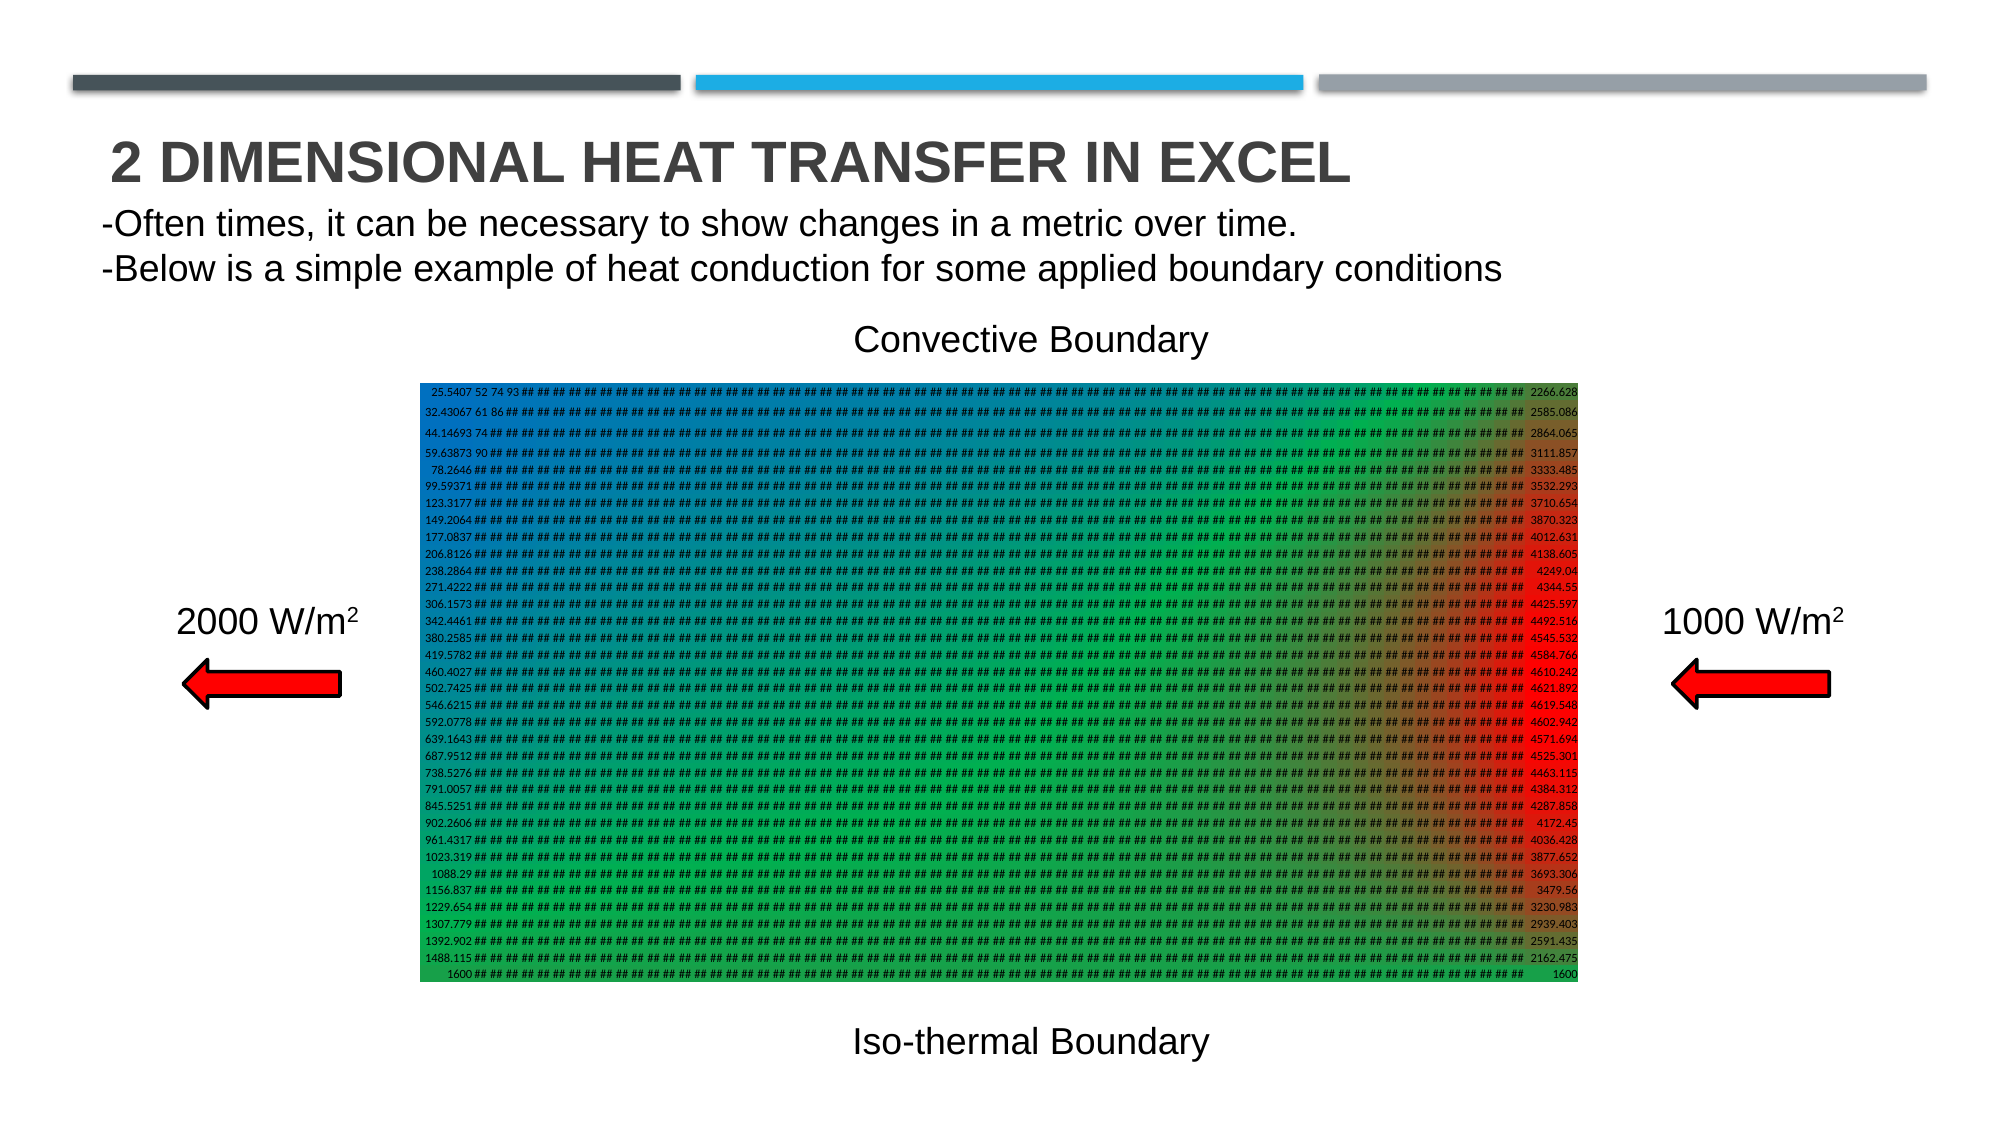

# 2 Dimensional Heat Transfer In Excel
-Often times, it can be necessary to show changes in a metric over time.
-Below is a simple example of heat conduction for some applied boundary conditions
Convective Boundary
| 25.5407 | 52 | 74 | 93 | ## | ## | ## | ## | ## | ## | ## | ## | ## | ## | ## | ## | ## | ## | ## | ## | ## | ## | ## | ## | ## | ## | ## | ## | ## | ## | ## | ## | ## | ## | ## | ## | ## | ## | ## | ## | ## | ## | ## | ## | ## | ## | ## | ## | ## | ## | ## | ## | ## | ## | ## | ## | ## | ## | ## | ## | ## | ## | ## | ## | ## | ## | ## | ## | 2266.628 |
| --- | --- | --- | --- | --- | --- | --- | --- | --- | --- | --- | --- | --- | --- | --- | --- | --- | --- | --- | --- | --- | --- | --- | --- | --- | --- | --- | --- | --- | --- | --- | --- | --- | --- | --- | --- | --- | --- | --- | --- | --- | --- | --- | --- | --- | --- | --- | --- | --- | --- | --- | --- | --- | --- | --- | --- | --- | --- | --- | --- | --- | --- | --- | --- | --- | --- | --- | --- | --- |
| 32.43067 | 61 | 86 | ## | ## | ## | ## | ## | ## | ## | ## | ## | ## | ## | ## | ## | ## | ## | ## | ## | ## | ## | ## | ## | ## | ## | ## | ## | ## | ## | ## | ## | ## | ## | ## | ## | ## | ## | ## | ## | ## | ## | ## | ## | ## | ## | ## | ## | ## | ## | ## | ## | ## | ## | ## | ## | ## | ## | ## | ## | ## | ## | ## | ## | ## | ## | ## | ## | 2585.086 |
| 44.14693 | 74 | ## | ## | ## | ## | ## | ## | ## | ## | ## | ## | ## | ## | ## | ## | ## | ## | ## | ## | ## | ## | ## | ## | ## | ## | ## | ## | ## | ## | ## | ## | ## | ## | ## | ## | ## | ## | ## | ## | ## | ## | ## | ## | ## | ## | ## | ## | ## | ## | ## | ## | ## | ## | ## | ## | ## | ## | ## | ## | ## | ## | ## | ## | ## | ## | ## | ## | 2864.065 |
| 59.63873 | 90 | ## | ## | ## | ## | ## | ## | ## | ## | ## | ## | ## | ## | ## | ## | ## | ## | ## | ## | ## | ## | ## | ## | ## | ## | ## | ## | ## | ## | ## | ## | ## | ## | ## | ## | ## | ## | ## | ## | ## | ## | ## | ## | ## | ## | ## | ## | ## | ## | ## | ## | ## | ## | ## | ## | ## | ## | ## | ## | ## | ## | ## | ## | ## | ## | ## | ## | 3111.857 |
| 78.2646 | ## | ## | ## | ## | ## | ## | ## | ## | ## | ## | ## | ## | ## | ## | ## | ## | ## | ## | ## | ## | ## | ## | ## | ## | ## | ## | ## | ## | ## | ## | ## | ## | ## | ## | ## | ## | ## | ## | ## | ## | ## | ## | ## | ## | ## | ## | ## | ## | ## | ## | ## | ## | ## | ## | ## | ## | ## | ## | ## | ## | ## | ## | ## | ## | ## | ## | ## | 3333.485 |
| 99.59371 | ## | ## | ## | ## | ## | ## | ## | ## | ## | ## | ## | ## | ## | ## | ## | ## | ## | ## | ## | ## | ## | ## | ## | ## | ## | ## | ## | ## | ## | ## | ## | ## | ## | ## | ## | ## | ## | ## | ## | ## | ## | ## | ## | ## | ## | ## | ## | ## | ## | ## | ## | ## | ## | ## | ## | ## | ## | ## | ## | ## | ## | ## | ## | ## | ## | ## | ## | 3532.293 |
| 123.3177 | ## | ## | ## | ## | ## | ## | ## | ## | ## | ## | ## | ## | ## | ## | ## | ## | ## | ## | ## | ## | ## | ## | ## | ## | ## | ## | ## | ## | ## | ## | ## | ## | ## | ## | ## | ## | ## | ## | ## | ## | ## | ## | ## | ## | ## | ## | ## | ## | ## | ## | ## | ## | ## | ## | ## | ## | ## | ## | ## | ## | ## | ## | ## | ## | ## | ## | ## | 3710.654 |
| 149.2064 | ## | ## | ## | ## | ## | ## | ## | ## | ## | ## | ## | ## | ## | ## | ## | ## | ## | ## | ## | ## | ## | ## | ## | ## | ## | ## | ## | ## | ## | ## | ## | ## | ## | ## | ## | ## | ## | ## | ## | ## | ## | ## | ## | ## | ## | ## | ## | ## | ## | ## | ## | ## | ## | ## | ## | ## | ## | ## | ## | ## | ## | ## | ## | ## | ## | ## | ## | 3870.323 |
| 177.0837 | ## | ## | ## | ## | ## | ## | ## | ## | ## | ## | ## | ## | ## | ## | ## | ## | ## | ## | ## | ## | ## | ## | ## | ## | ## | ## | ## | ## | ## | ## | ## | ## | ## | ## | ## | ## | ## | ## | ## | ## | ## | ## | ## | ## | ## | ## | ## | ## | ## | ## | ## | ## | ## | ## | ## | ## | ## | ## | ## | ## | ## | ## | ## | ## | ## | ## | ## | 4012.631 |
| 206.8126 | ## | ## | ## | ## | ## | ## | ## | ## | ## | ## | ## | ## | ## | ## | ## | ## | ## | ## | ## | ## | ## | ## | ## | ## | ## | ## | ## | ## | ## | ## | ## | ## | ## | ## | ## | ## | ## | ## | ## | ## | ## | ## | ## | ## | ## | ## | ## | ## | ## | ## | ## | ## | ## | ## | ## | ## | ## | ## | ## | ## | ## | ## | ## | ## | ## | ## | ## | 4138.605 |
| 238.2864 | ## | ## | ## | ## | ## | ## | ## | ## | ## | ## | ## | ## | ## | ## | ## | ## | ## | ## | ## | ## | ## | ## | ## | ## | ## | ## | ## | ## | ## | ## | ## | ## | ## | ## | ## | ## | ## | ## | ## | ## | ## | ## | ## | ## | ## | ## | ## | ## | ## | ## | ## | ## | ## | ## | ## | ## | ## | ## | ## | ## | ## | ## | ## | ## | ## | ## | ## | 4249.04 |
| 271.4222 | ## | ## | ## | ## | ## | ## | ## | ## | ## | ## | ## | ## | ## | ## | ## | ## | ## | ## | ## | ## | ## | ## | ## | ## | ## | ## | ## | ## | ## | ## | ## | ## | ## | ## | ## | ## | ## | ## | ## | ## | ## | ## | ## | ## | ## | ## | ## | ## | ## | ## | ## | ## | ## | ## | ## | ## | ## | ## | ## | ## | ## | ## | ## | ## | ## | ## | ## | 4344.55 |
| 306.1573 | ## | ## | ## | ## | ## | ## | ## | ## | ## | ## | ## | ## | ## | ## | ## | ## | ## | ## | ## | ## | ## | ## | ## | ## | ## | ## | ## | ## | ## | ## | ## | ## | ## | ## | ## | ## | ## | ## | ## | ## | ## | ## | ## | ## | ## | ## | ## | ## | ## | ## | ## | ## | ## | ## | ## | ## | ## | ## | ## | ## | ## | ## | ## | ## | ## | ## | ## | 4425.597 |
| 342.4461 | ## | ## | ## | ## | ## | ## | ## | ## | ## | ## | ## | ## | ## | ## | ## | ## | ## | ## | ## | ## | ## | ## | ## | ## | ## | ## | ## | ## | ## | ## | ## | ## | ## | ## | ## | ## | ## | ## | ## | ## | ## | ## | ## | ## | ## | ## | ## | ## | ## | ## | ## | ## | ## | ## | ## | ## | ## | ## | ## | ## | ## | ## | ## | ## | ## | ## | ## | 4492.516 |
| 380.2585 | ## | ## | ## | ## | ## | ## | ## | ## | ## | ## | ## | ## | ## | ## | ## | ## | ## | ## | ## | ## | ## | ## | ## | ## | ## | ## | ## | ## | ## | ## | ## | ## | ## | ## | ## | ## | ## | ## | ## | ## | ## | ## | ## | ## | ## | ## | ## | ## | ## | ## | ## | ## | ## | ## | ## | ## | ## | ## | ## | ## | ## | ## | ## | ## | ## | ## | ## | 4545.532 |
| 419.5782 | ## | ## | ## | ## | ## | ## | ## | ## | ## | ## | ## | ## | ## | ## | ## | ## | ## | ## | ## | ## | ## | ## | ## | ## | ## | ## | ## | ## | ## | ## | ## | ## | ## | ## | ## | ## | ## | ## | ## | ## | ## | ## | ## | ## | ## | ## | ## | ## | ## | ## | ## | ## | ## | ## | ## | ## | ## | ## | ## | ## | ## | ## | ## | ## | ## | ## | ## | 4584.766 |
| 460.4027 | ## | ## | ## | ## | ## | ## | ## | ## | ## | ## | ## | ## | ## | ## | ## | ## | ## | ## | ## | ## | ## | ## | ## | ## | ## | ## | ## | ## | ## | ## | ## | ## | ## | ## | ## | ## | ## | ## | ## | ## | ## | ## | ## | ## | ## | ## | ## | ## | ## | ## | ## | ## | ## | ## | ## | ## | ## | ## | ## | ## | ## | ## | ## | ## | ## | ## | ## | 4610.242 |
| 502.7425 | ## | ## | ## | ## | ## | ## | ## | ## | ## | ## | ## | ## | ## | ## | ## | ## | ## | ## | ## | ## | ## | ## | ## | ## | ## | ## | ## | ## | ## | ## | ## | ## | ## | ## | ## | ## | ## | ## | ## | ## | ## | ## | ## | ## | ## | ## | ## | ## | ## | ## | ## | ## | ## | ## | ## | ## | ## | ## | ## | ## | ## | ## | ## | ## | ## | ## | ## | 4621.892 |
| 546.6215 | ## | ## | ## | ## | ## | ## | ## | ## | ## | ## | ## | ## | ## | ## | ## | ## | ## | ## | ## | ## | ## | ## | ## | ## | ## | ## | ## | ## | ## | ## | ## | ## | ## | ## | ## | ## | ## | ## | ## | ## | ## | ## | ## | ## | ## | ## | ## | ## | ## | ## | ## | ## | ## | ## | ## | ## | ## | ## | ## | ## | ## | ## | ## | ## | ## | ## | ## | 4619.548 |
| 592.0778 | ## | ## | ## | ## | ## | ## | ## | ## | ## | ## | ## | ## | ## | ## | ## | ## | ## | ## | ## | ## | ## | ## | ## | ## | ## | ## | ## | ## | ## | ## | ## | ## | ## | ## | ## | ## | ## | ## | ## | ## | ## | ## | ## | ## | ## | ## | ## | ## | ## | ## | ## | ## | ## | ## | ## | ## | ## | ## | ## | ## | ## | ## | ## | ## | ## | ## | ## | 4602.942 |
| 639.1643 | ## | ## | ## | ## | ## | ## | ## | ## | ## | ## | ## | ## | ## | ## | ## | ## | ## | ## | ## | ## | ## | ## | ## | ## | ## | ## | ## | ## | ## | ## | ## | ## | ## | ## | ## | ## | ## | ## | ## | ## | ## | ## | ## | ## | ## | ## | ## | ## | ## | ## | ## | ## | ## | ## | ## | ## | ## | ## | ## | ## | ## | ## | ## | ## | ## | ## | ## | 4571.694 |
| 687.9512 | ## | ## | ## | ## | ## | ## | ## | ## | ## | ## | ## | ## | ## | ## | ## | ## | ## | ## | ## | ## | ## | ## | ## | ## | ## | ## | ## | ## | ## | ## | ## | ## | ## | ## | ## | ## | ## | ## | ## | ## | ## | ## | ## | ## | ## | ## | ## | ## | ## | ## | ## | ## | ## | ## | ## | ## | ## | ## | ## | ## | ## | ## | ## | ## | ## | ## | ## | 4525.301 |
| 738.5276 | ## | ## | ## | ## | ## | ## | ## | ## | ## | ## | ## | ## | ## | ## | ## | ## | ## | ## | ## | ## | ## | ## | ## | ## | ## | ## | ## | ## | ## | ## | ## | ## | ## | ## | ## | ## | ## | ## | ## | ## | ## | ## | ## | ## | ## | ## | ## | ## | ## | ## | ## | ## | ## | ## | ## | ## | ## | ## | ## | ## | ## | ## | ## | ## | ## | ## | ## | 4463.115 |
| 791.0057 | ## | ## | ## | ## | ## | ## | ## | ## | ## | ## | ## | ## | ## | ## | ## | ## | ## | ## | ## | ## | ## | ## | ## | ## | ## | ## | ## | ## | ## | ## | ## | ## | ## | ## | ## | ## | ## | ## | ## | ## | ## | ## | ## | ## | ## | ## | ## | ## | ## | ## | ## | ## | ## | ## | ## | ## | ## | ## | ## | ## | ## | ## | ## | ## | ## | ## | ## | 4384.312 |
| 845.5251 | ## | ## | ## | ## | ## | ## | ## | ## | ## | ## | ## | ## | ## | ## | ## | ## | ## | ## | ## | ## | ## | ## | ## | ## | ## | ## | ## | ## | ## | ## | ## | ## | ## | ## | ## | ## | ## | ## | ## | ## | ## | ## | ## | ## | ## | ## | ## | ## | ## | ## | ## | ## | ## | ## | ## | ## | ## | ## | ## | ## | ## | ## | ## | ## | ## | ## | ## | 4287.858 |
| 902.2606 | ## | ## | ## | ## | ## | ## | ## | ## | ## | ## | ## | ## | ## | ## | ## | ## | ## | ## | ## | ## | ## | ## | ## | ## | ## | ## | ## | ## | ## | ## | ## | ## | ## | ## | ## | ## | ## | ## | ## | ## | ## | ## | ## | ## | ## | ## | ## | ## | ## | ## | ## | ## | ## | ## | ## | ## | ## | ## | ## | ## | ## | ## | ## | ## | ## | ## | ## | 4172.45 |
| 961.4317 | ## | ## | ## | ## | ## | ## | ## | ## | ## | ## | ## | ## | ## | ## | ## | ## | ## | ## | ## | ## | ## | ## | ## | ## | ## | ## | ## | ## | ## | ## | ## | ## | ## | ## | ## | ## | ## | ## | ## | ## | ## | ## | ## | ## | ## | ## | ## | ## | ## | ## | ## | ## | ## | ## | ## | ## | ## | ## | ## | ## | ## | ## | ## | ## | ## | ## | ## | 4036.428 |
| 1023.319 | ## | ## | ## | ## | ## | ## | ## | ## | ## | ## | ## | ## | ## | ## | ## | ## | ## | ## | ## | ## | ## | ## | ## | ## | ## | ## | ## | ## | ## | ## | ## | ## | ## | ## | ## | ## | ## | ## | ## | ## | ## | ## | ## | ## | ## | ## | ## | ## | ## | ## | ## | ## | ## | ## | ## | ## | ## | ## | ## | ## | ## | ## | ## | ## | ## | ## | ## | 3877.652 |
| 1088.29 | ## | ## | ## | ## | ## | ## | ## | ## | ## | ## | ## | ## | ## | ## | ## | ## | ## | ## | ## | ## | ## | ## | ## | ## | ## | ## | ## | ## | ## | ## | ## | ## | ## | ## | ## | ## | ## | ## | ## | ## | ## | ## | ## | ## | ## | ## | ## | ## | ## | ## | ## | ## | ## | ## | ## | ## | ## | ## | ## | ## | ## | ## | ## | ## | ## | ## | ## | 3693.306 |
| 1156.837 | ## | ## | ## | ## | ## | ## | ## | ## | ## | ## | ## | ## | ## | ## | ## | ## | ## | ## | ## | ## | ## | ## | ## | ## | ## | ## | ## | ## | ## | ## | ## | ## | ## | ## | ## | ## | ## | ## | ## | ## | ## | ## | ## | ## | ## | ## | ## | ## | ## | ## | ## | ## | ## | ## | ## | ## | ## | ## | ## | ## | ## | ## | ## | ## | ## | ## | ## | 3479.56 |
| 1229.654 | ## | ## | ## | ## | ## | ## | ## | ## | ## | ## | ## | ## | ## | ## | ## | ## | ## | ## | ## | ## | ## | ## | ## | ## | ## | ## | ## | ## | ## | ## | ## | ## | ## | ## | ## | ## | ## | ## | ## | ## | ## | ## | ## | ## | ## | ## | ## | ## | ## | ## | ## | ## | ## | ## | ## | ## | ## | ## | ## | ## | ## | ## | ## | ## | ## | ## | ## | 3230.983 |
| 1307.779 | ## | ## | ## | ## | ## | ## | ## | ## | ## | ## | ## | ## | ## | ## | ## | ## | ## | ## | ## | ## | ## | ## | ## | ## | ## | ## | ## | ## | ## | ## | ## | ## | ## | ## | ## | ## | ## | ## | ## | ## | ## | ## | ## | ## | ## | ## | ## | ## | ## | ## | ## | ## | ## | ## | ## | ## | ## | ## | ## | ## | ## | ## | ## | ## | ## | ## | ## | 2939.403 |
| 1392.902 | ## | ## | ## | ## | ## | ## | ## | ## | ## | ## | ## | ## | ## | ## | ## | ## | ## | ## | ## | ## | ## | ## | ## | ## | ## | ## | ## | ## | ## | ## | ## | ## | ## | ## | ## | ## | ## | ## | ## | ## | ## | ## | ## | ## | ## | ## | ## | ## | ## | ## | ## | ## | ## | ## | ## | ## | ## | ## | ## | ## | ## | ## | ## | ## | ## | ## | ## | 2591.435 |
| 1488.115 | ## | ## | ## | ## | ## | ## | ## | ## | ## | ## | ## | ## | ## | ## | ## | ## | ## | ## | ## | ## | ## | ## | ## | ## | ## | ## | ## | ## | ## | ## | ## | ## | ## | ## | ## | ## | ## | ## | ## | ## | ## | ## | ## | ## | ## | ## | ## | ## | ## | ## | ## | ## | ## | ## | ## | ## | ## | ## | ## | ## | ## | ## | ## | ## | ## | ## | ## | 2162.475 |
| 1600 | ## | ## | ## | ## | ## | ## | ## | ## | ## | ## | ## | ## | ## | ## | ## | ## | ## | ## | ## | ## | ## | ## | ## | ## | ## | ## | ## | ## | ## | ## | ## | ## | ## | ## | ## | ## | ## | ## | ## | ## | ## | ## | ## | ## | ## | ## | ## | ## | ## | ## | ## | ## | ## | ## | ## | ## | ## | ## | ## | ## | ## | ## | ## | ## | ## | ## | ## | 1600 |
2000 W/m2
1000 W/m2

Iso-thermal Boundary